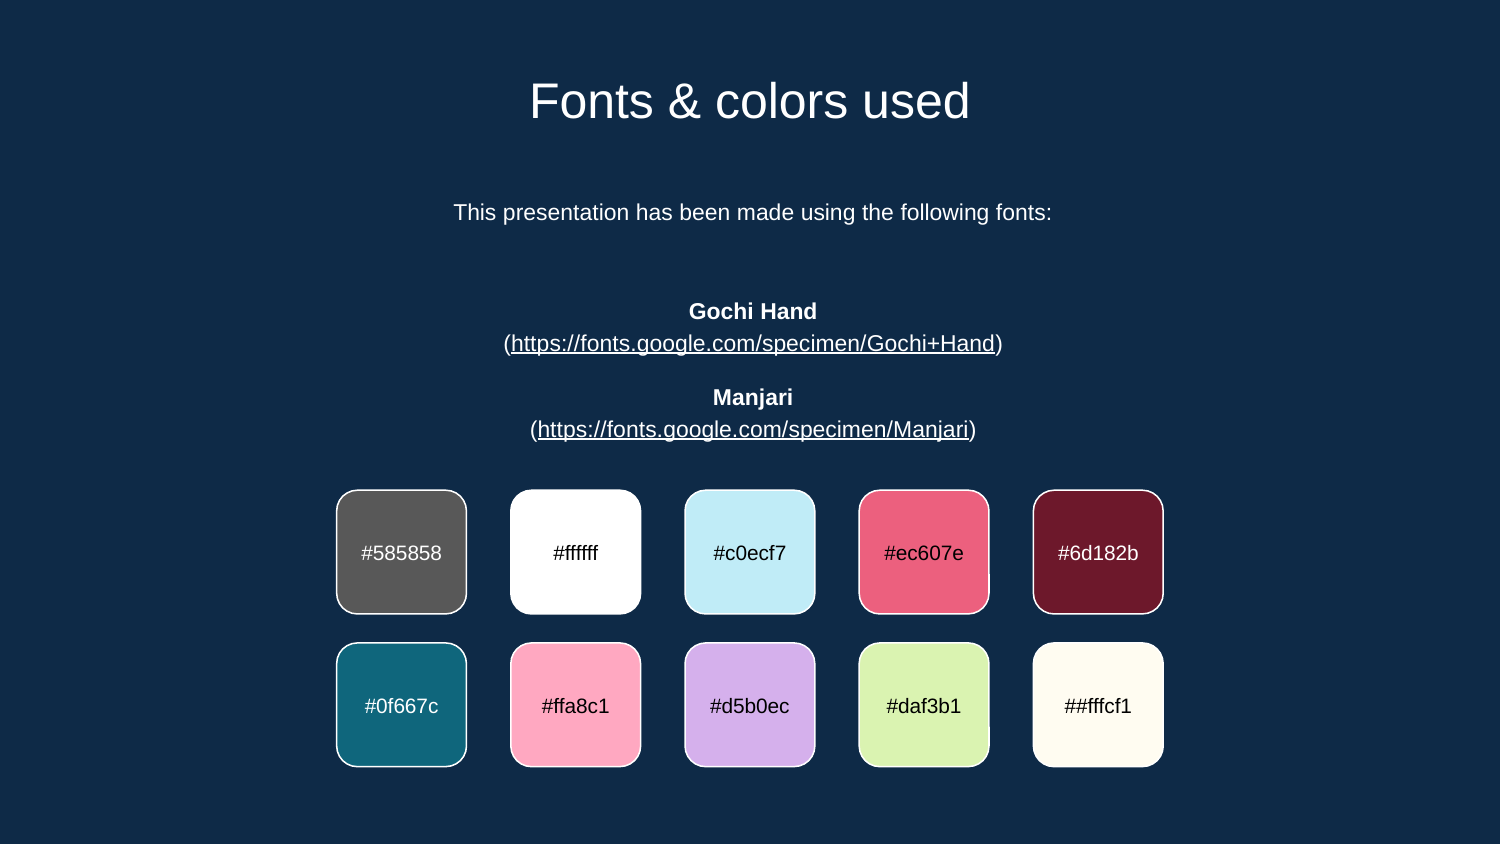

# Fonts & colors used
This presentation has been made using the following fonts:

Gochi Hand
(https://fonts.google.com/specimen/Gochi+Hand)

Manjari
(https://fonts.google.com/specimen/Manjari)

#585858
#ffffff
#c0ecf7
#ec607e
#6d182b

#0f667c
#ffa8c1
#d5b0ec
#daf3b1
##fffcf1